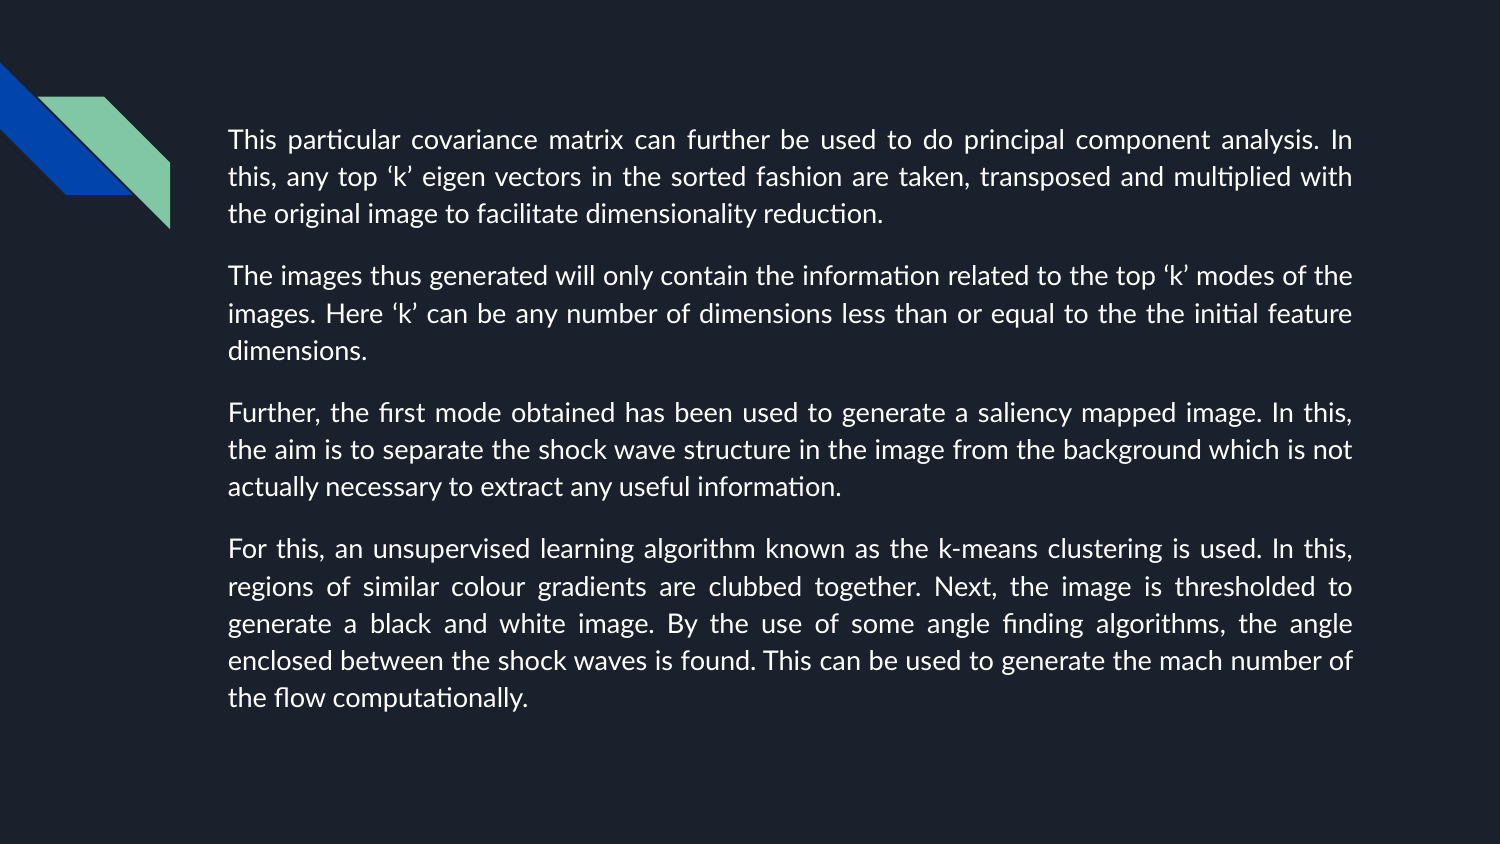

This particular covariance matrix can further be used to do principal component analysis. In this, any top ‘k’ eigen vectors in the sorted fashion are taken, transposed and multiplied with the original image to facilitate dimensionality reduction.
The images thus generated will only contain the information related to the top ‘k’ modes of the images. Here ‘k’ can be any number of dimensions less than or equal to the the initial feature dimensions.
Further, the first mode obtained has been used to generate a saliency mapped image. In this, the aim is to separate the shock wave structure in the image from the background which is not actually necessary to extract any useful information.
For this, an unsupervised learning algorithm known as the k-means clustering is used. In this, regions of similar colour gradients are clubbed together. Next, the image is thresholded to generate a black and white image. By the use of some angle finding algorithms, the angle enclosed between the shock waves is found. This can be used to generate the mach number of the flow computationally.